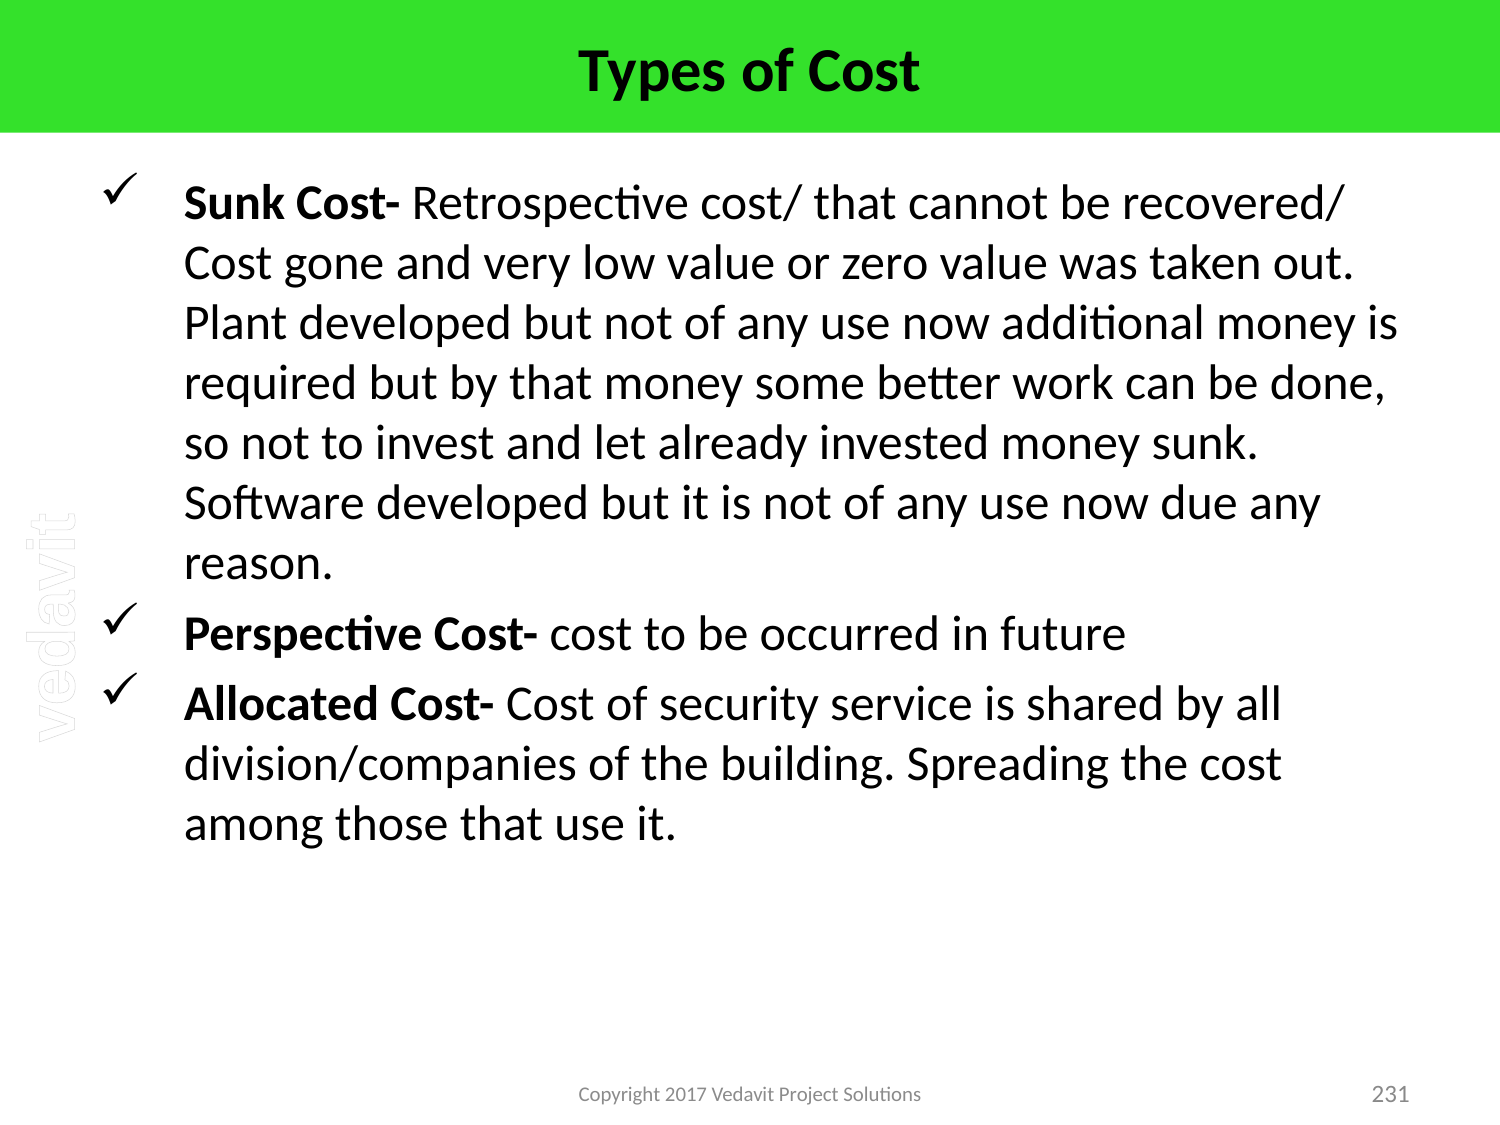

# Types of Cost
Sunk Cost- Retrospective cost/ that cannot be recovered/ Cost gone and very low value or zero value was taken out. Plant developed but not of any use now additional money is required but by that money some better work can be done, so not to invest and let already invested money sunk.  Software developed but it is not of any use now due any reason.
Perspective Cost- cost to be occurred in future
Allocated Cost- Cost of security service is shared by all division/companies of the building. Spreading the cost among those that use it.
Copyright 2017 Vedavit Project Solutions
231